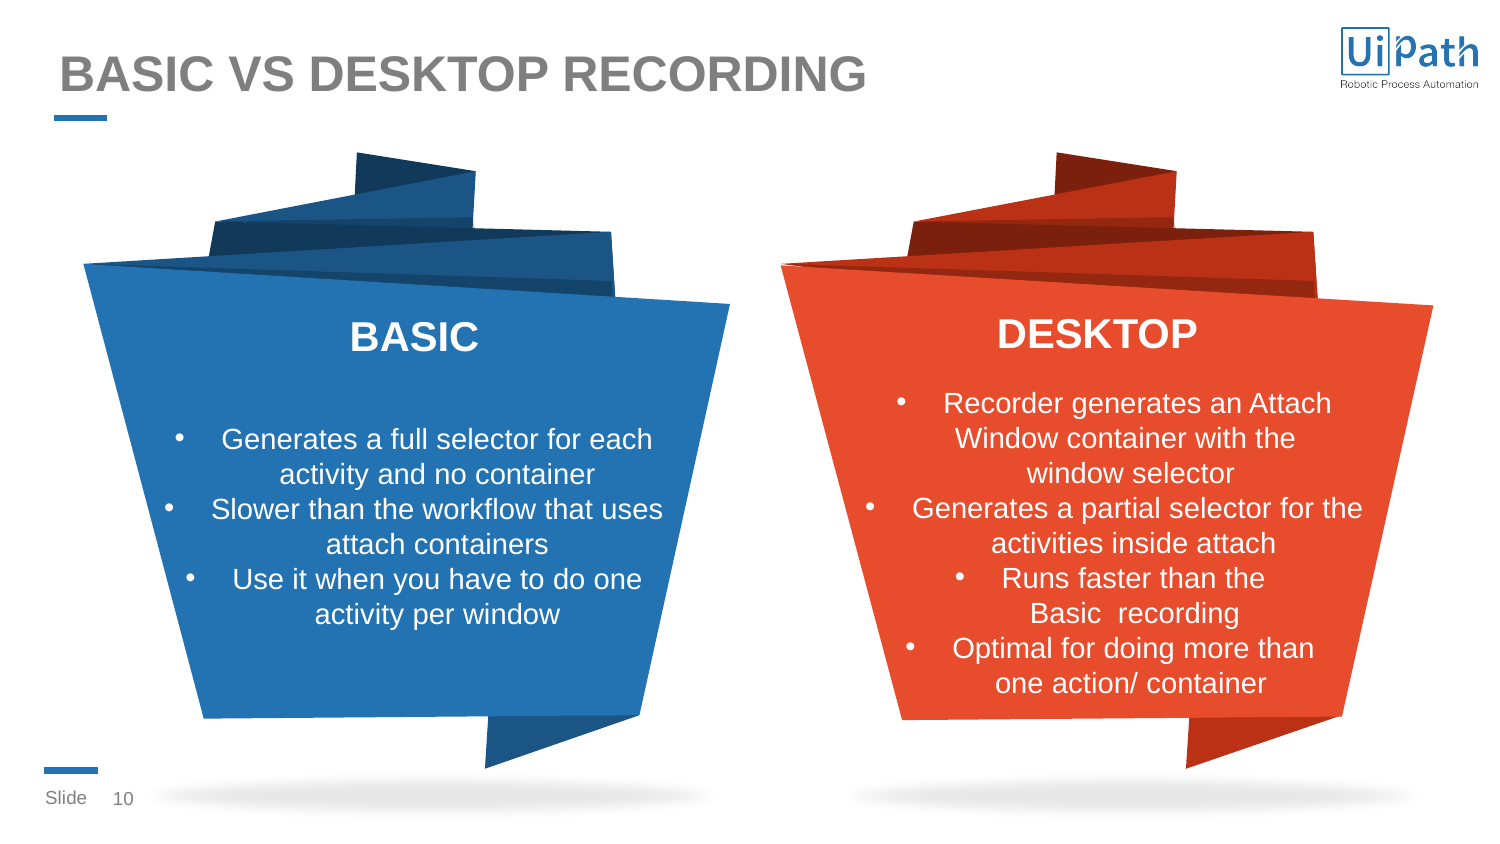

# BASIC VS DESKTOP RECORDING

Generates a full selector for each activity and no container
Slower than the workflow that uses attach containers
Use it when you have to do one activity per window

Recorder generates an Attach Window container with the
    window selector
Generates a partial selector for the activities inside attach
Runs faster than the
     Basic  recording
Optimal for doing more than
    one action/ container
DESKTOP

BASIC